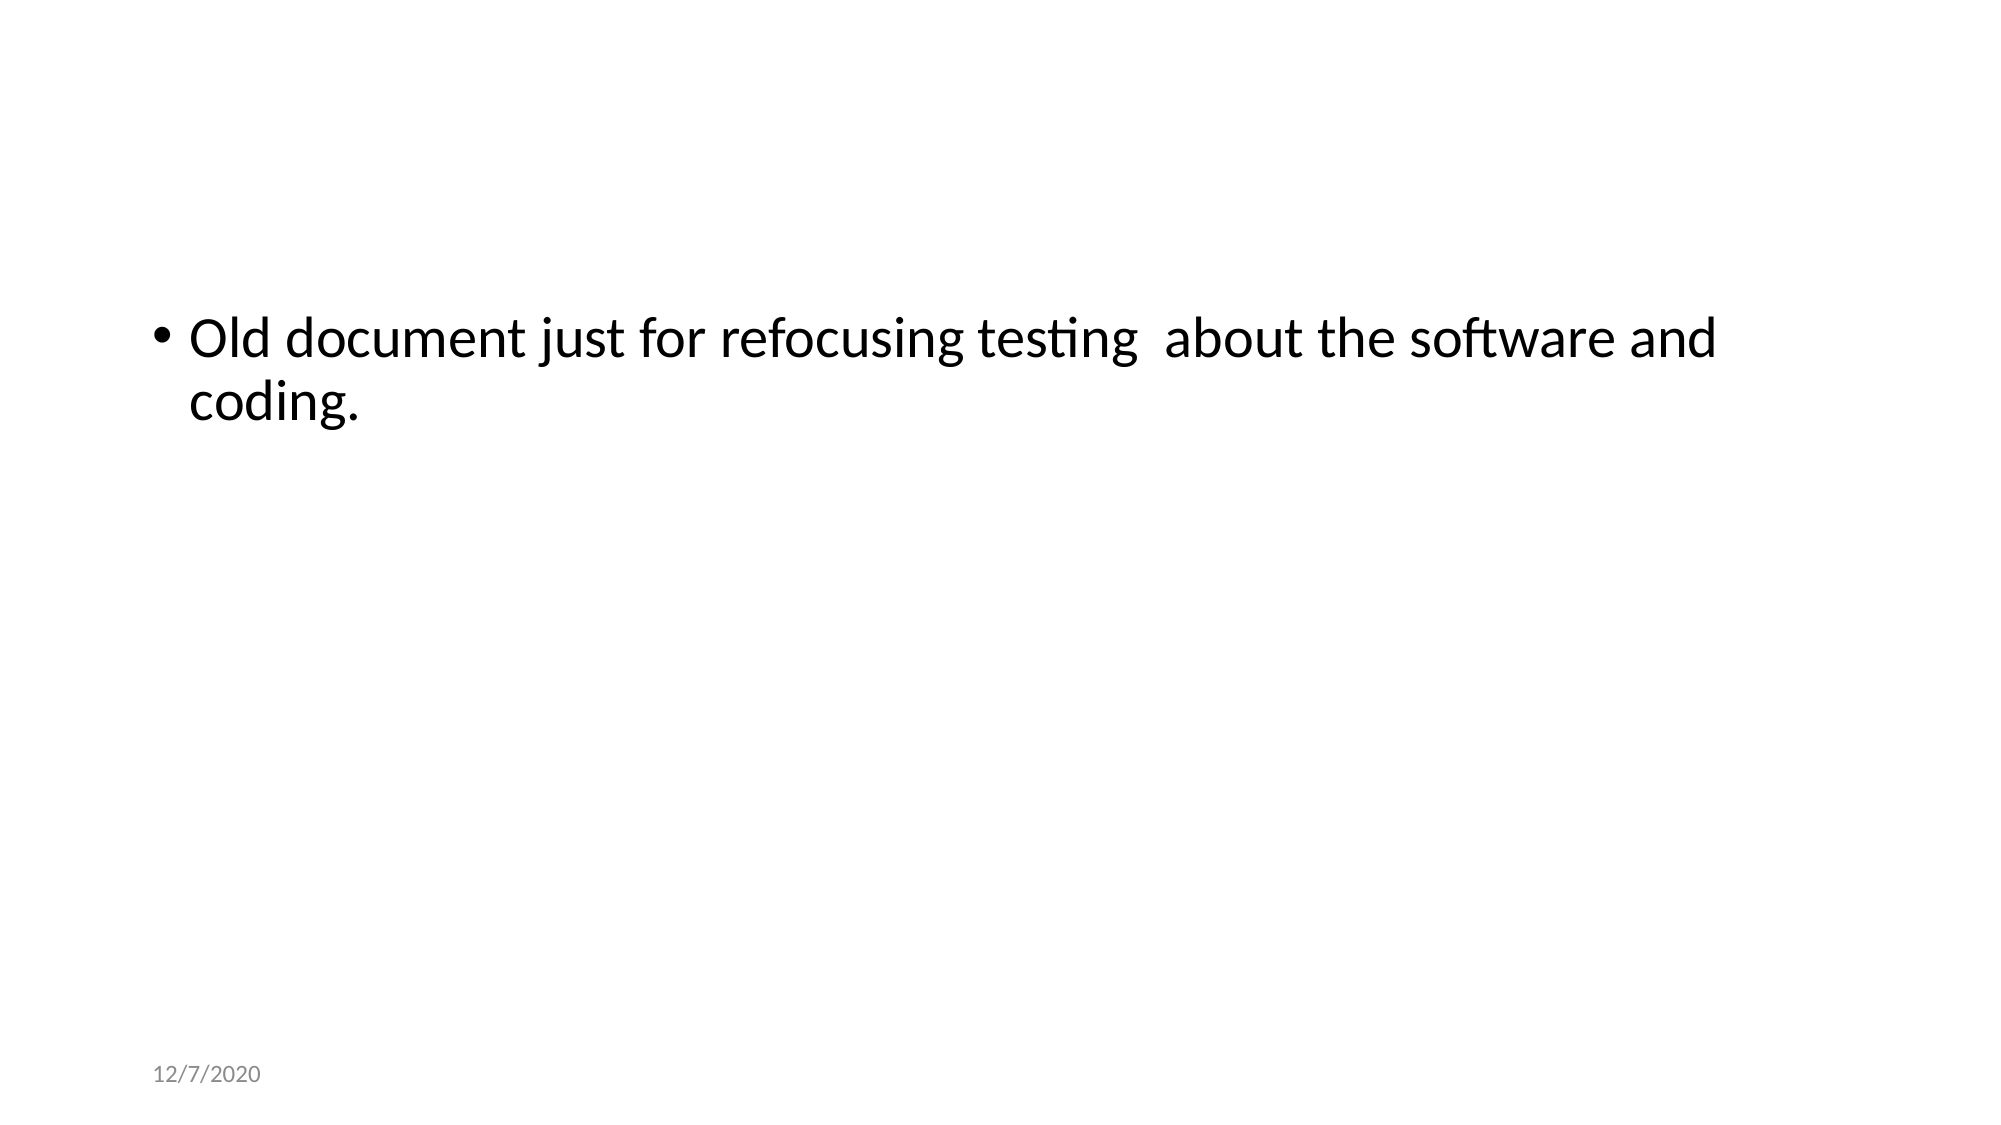

#
Old document just for refocusing testing  about the software and coding.
12/7/2020